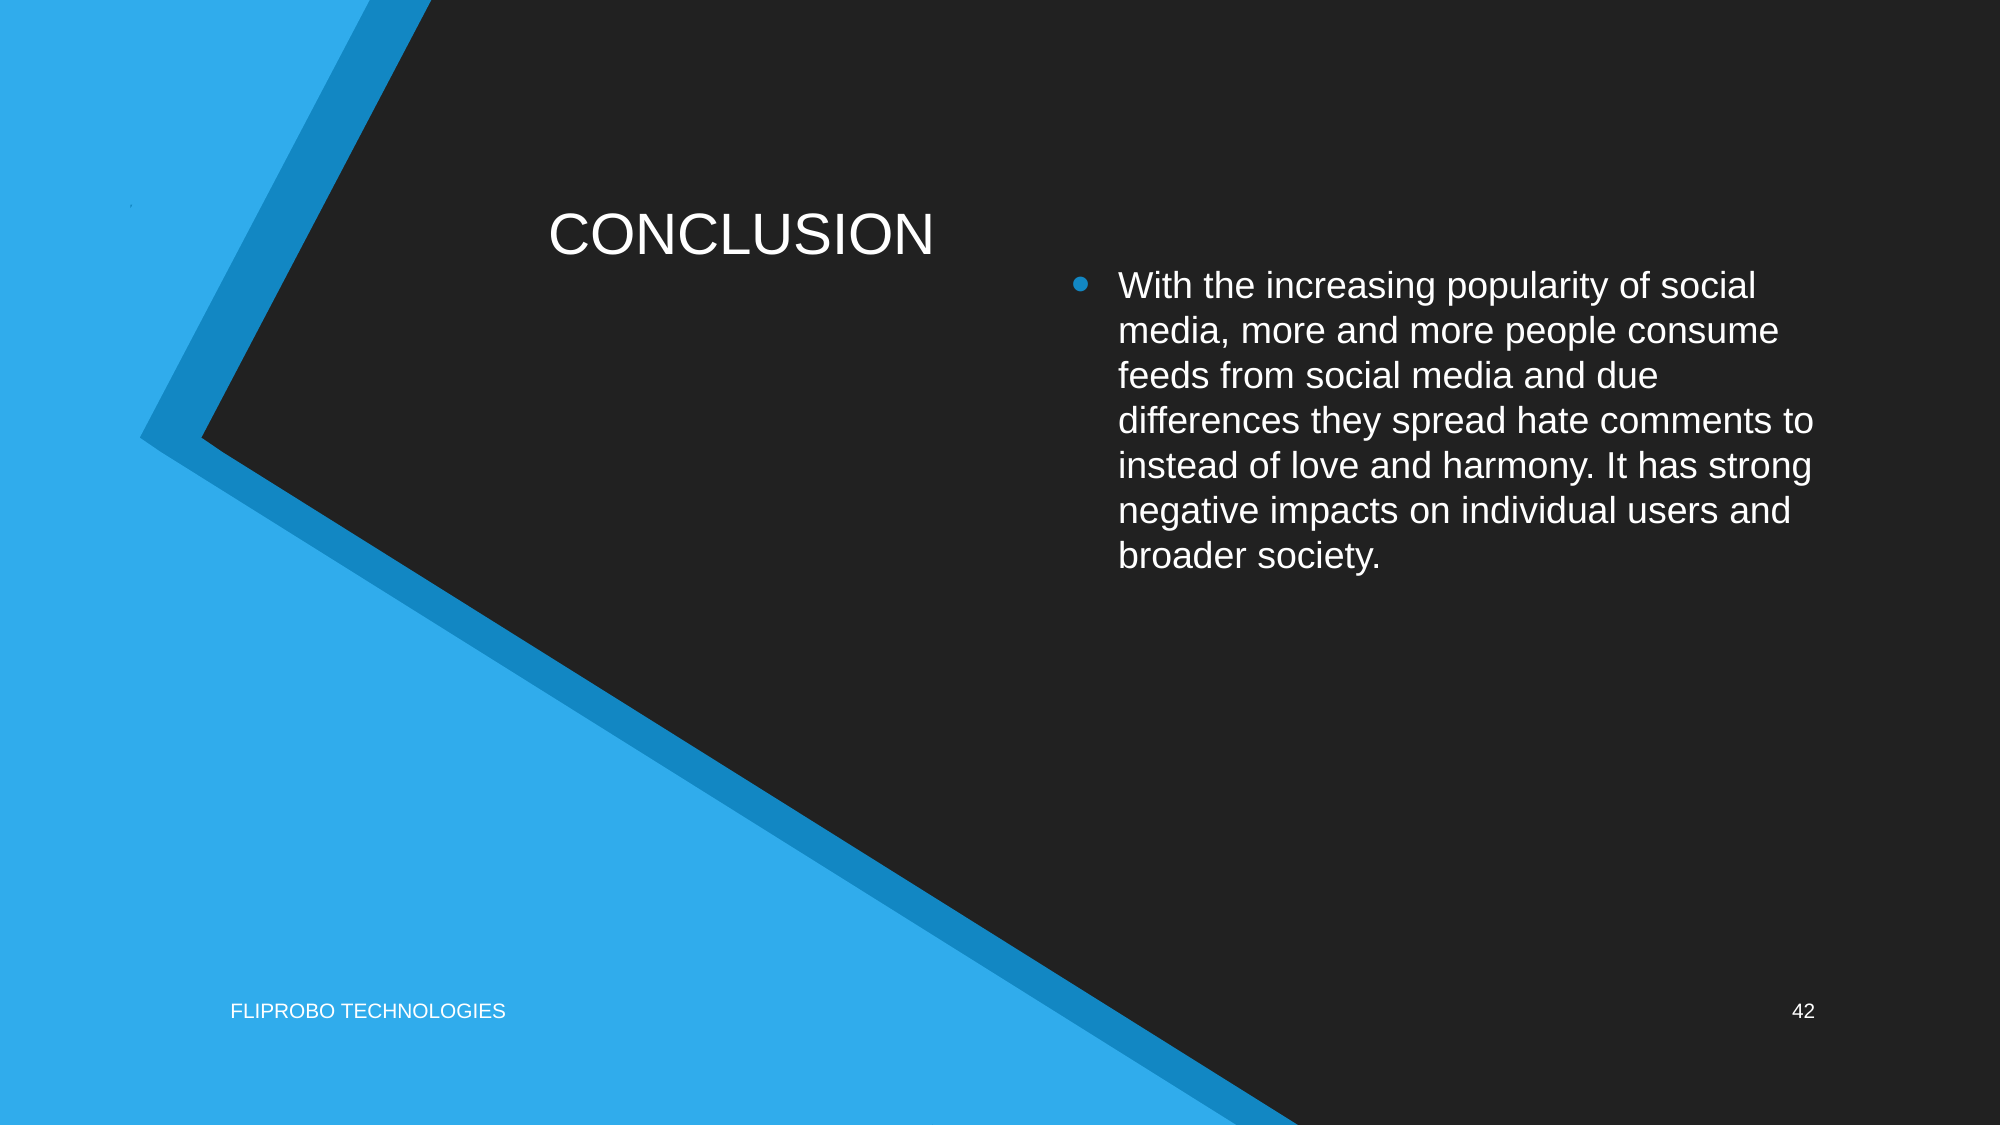

# CONCLUSION

With the increasing popularity of social media, more and more people consume feeds from social media and due differences they spread hate comments to instead of love and harmony. It has strong negative impacts on individual users and broader society.
FLIPROBO TECHNOLOGIES
42